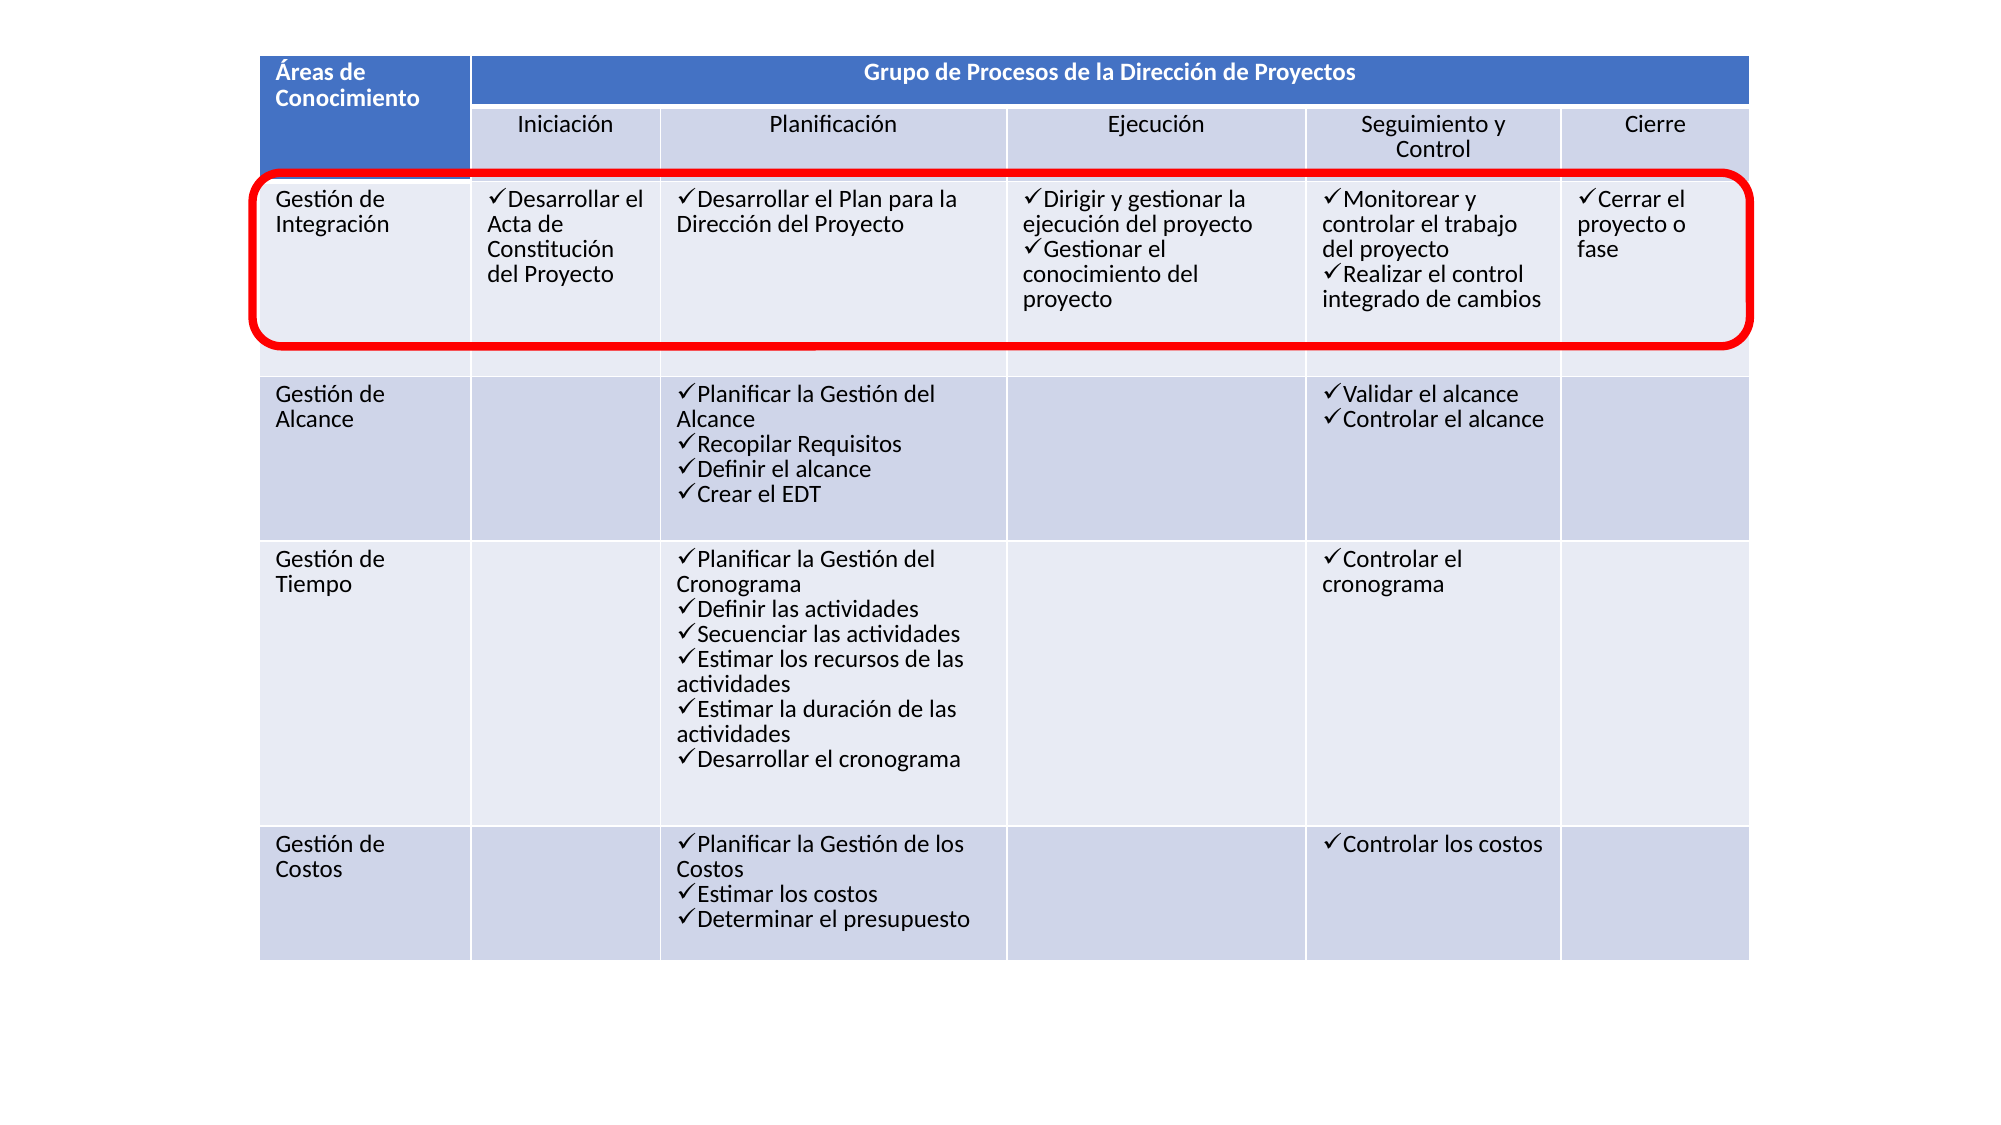

| Áreas de Conocimiento | Grupo de Procesos de la Dirección de Proyectos |  |  |  |  |
| --- | --- | --- | --- | --- | --- |
|  | Iniciación | Planificación | Ejecución | Seguimiento y Control | Cierre |
| Gestión de Integración | Desarrollar el Acta de Constitución del Proyecto | Desarrollar el Plan para la Dirección del Proyecto | Dirigir y gestionar la ejecución del proyecto Gestionar el conocimiento del proyecto | Monitorear y controlar el trabajo del proyecto Realizar el control integrado de cambios | Cerrar el proyecto o fase |
| Gestión de Alcance |  | Planificar la Gestión del Alcance Recopilar Requisitos Definir el alcance Crear el EDT |  | Validar el alcance Controlar el alcance |  |
| Gestión de Tiempo |  | Planificar la Gestión del Cronograma Definir las actividades Secuenciar las actividades Estimar los recursos de las actividades Estimar la duración de las actividades Desarrollar el cronograma |  | Controlar el cronograma |  |
| Gestión de Costos |  | Planificar la Gestión de los Costos Estimar los costos Determinar el presupuesto |  | Controlar los costos |  |